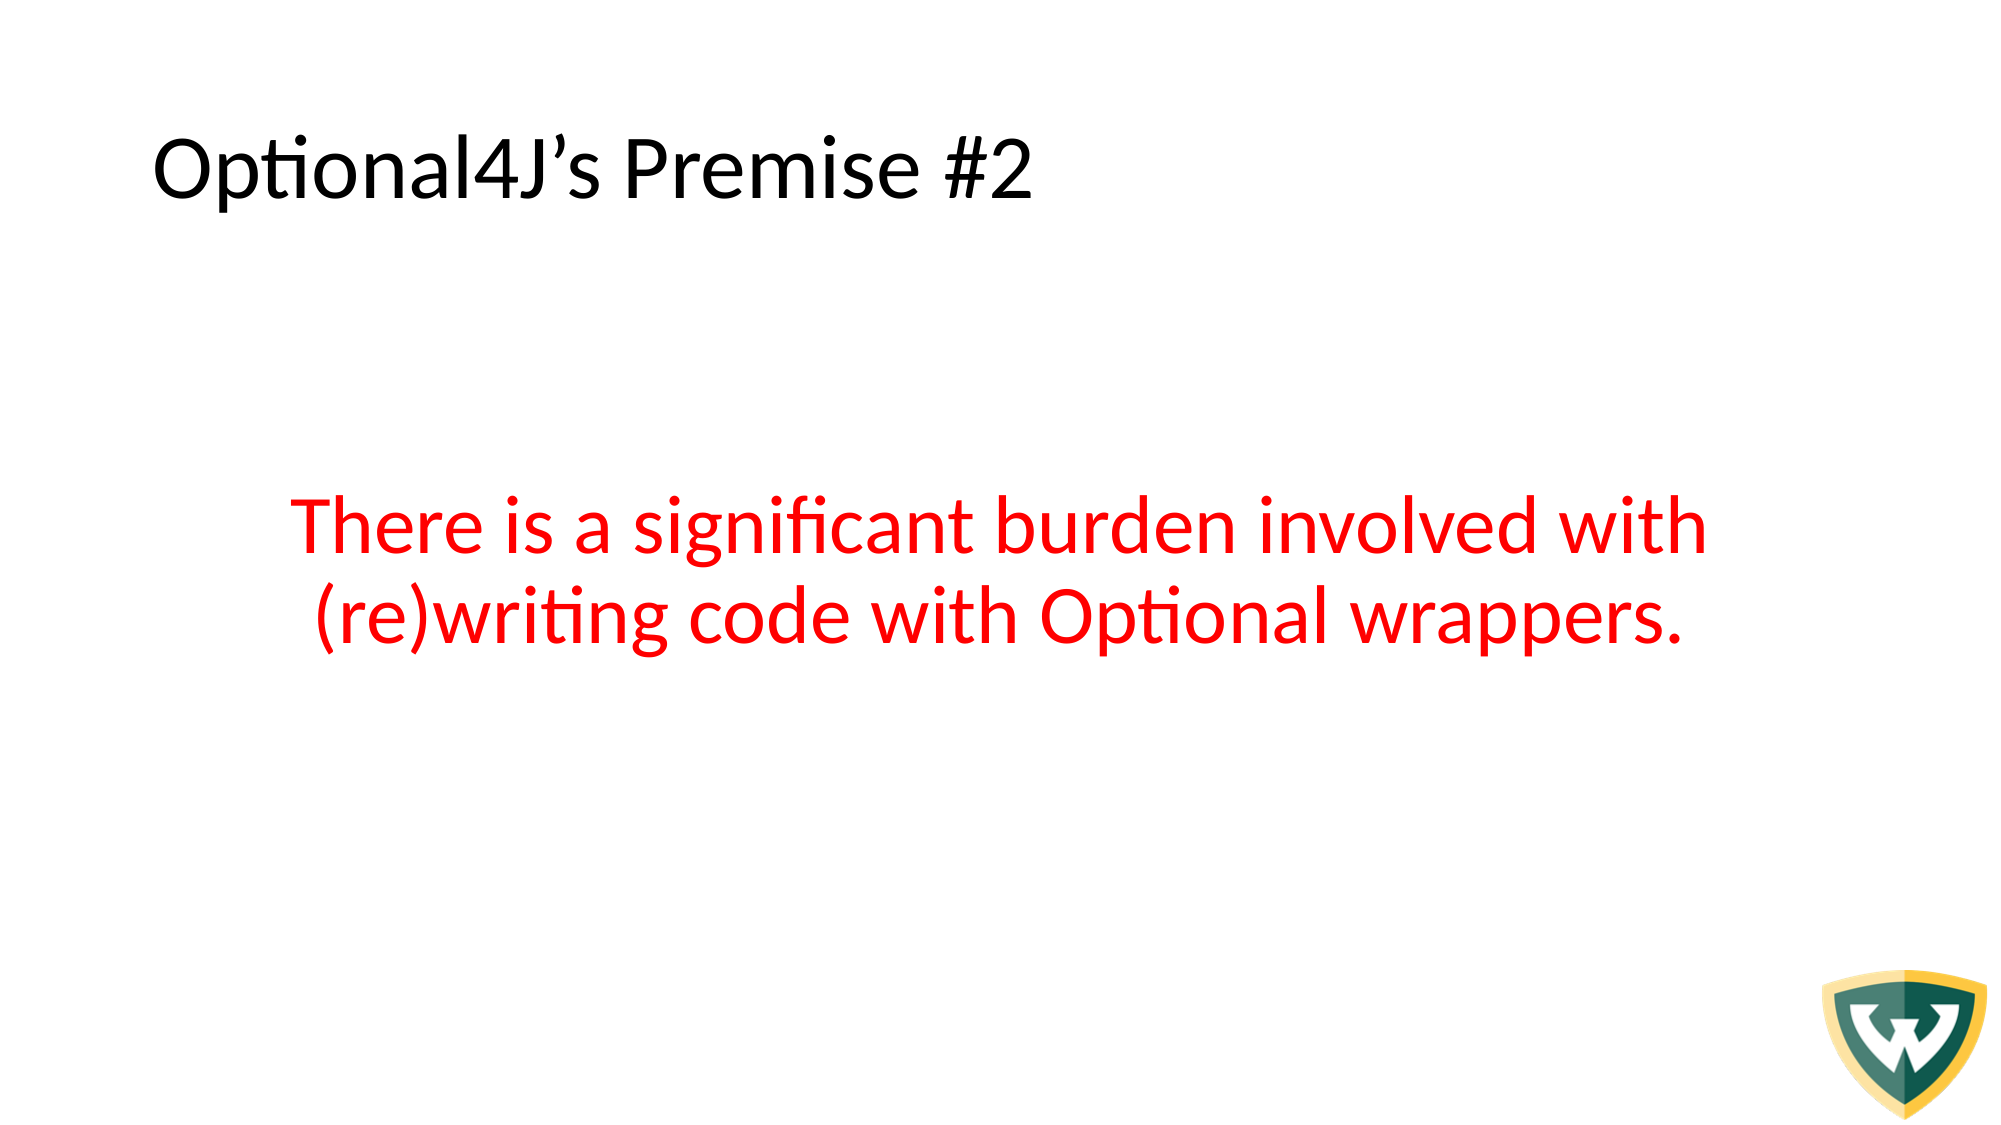

# Optional4J’s Premise #2

There is a significant burden involved with (re)writing code with Optional wrappers.